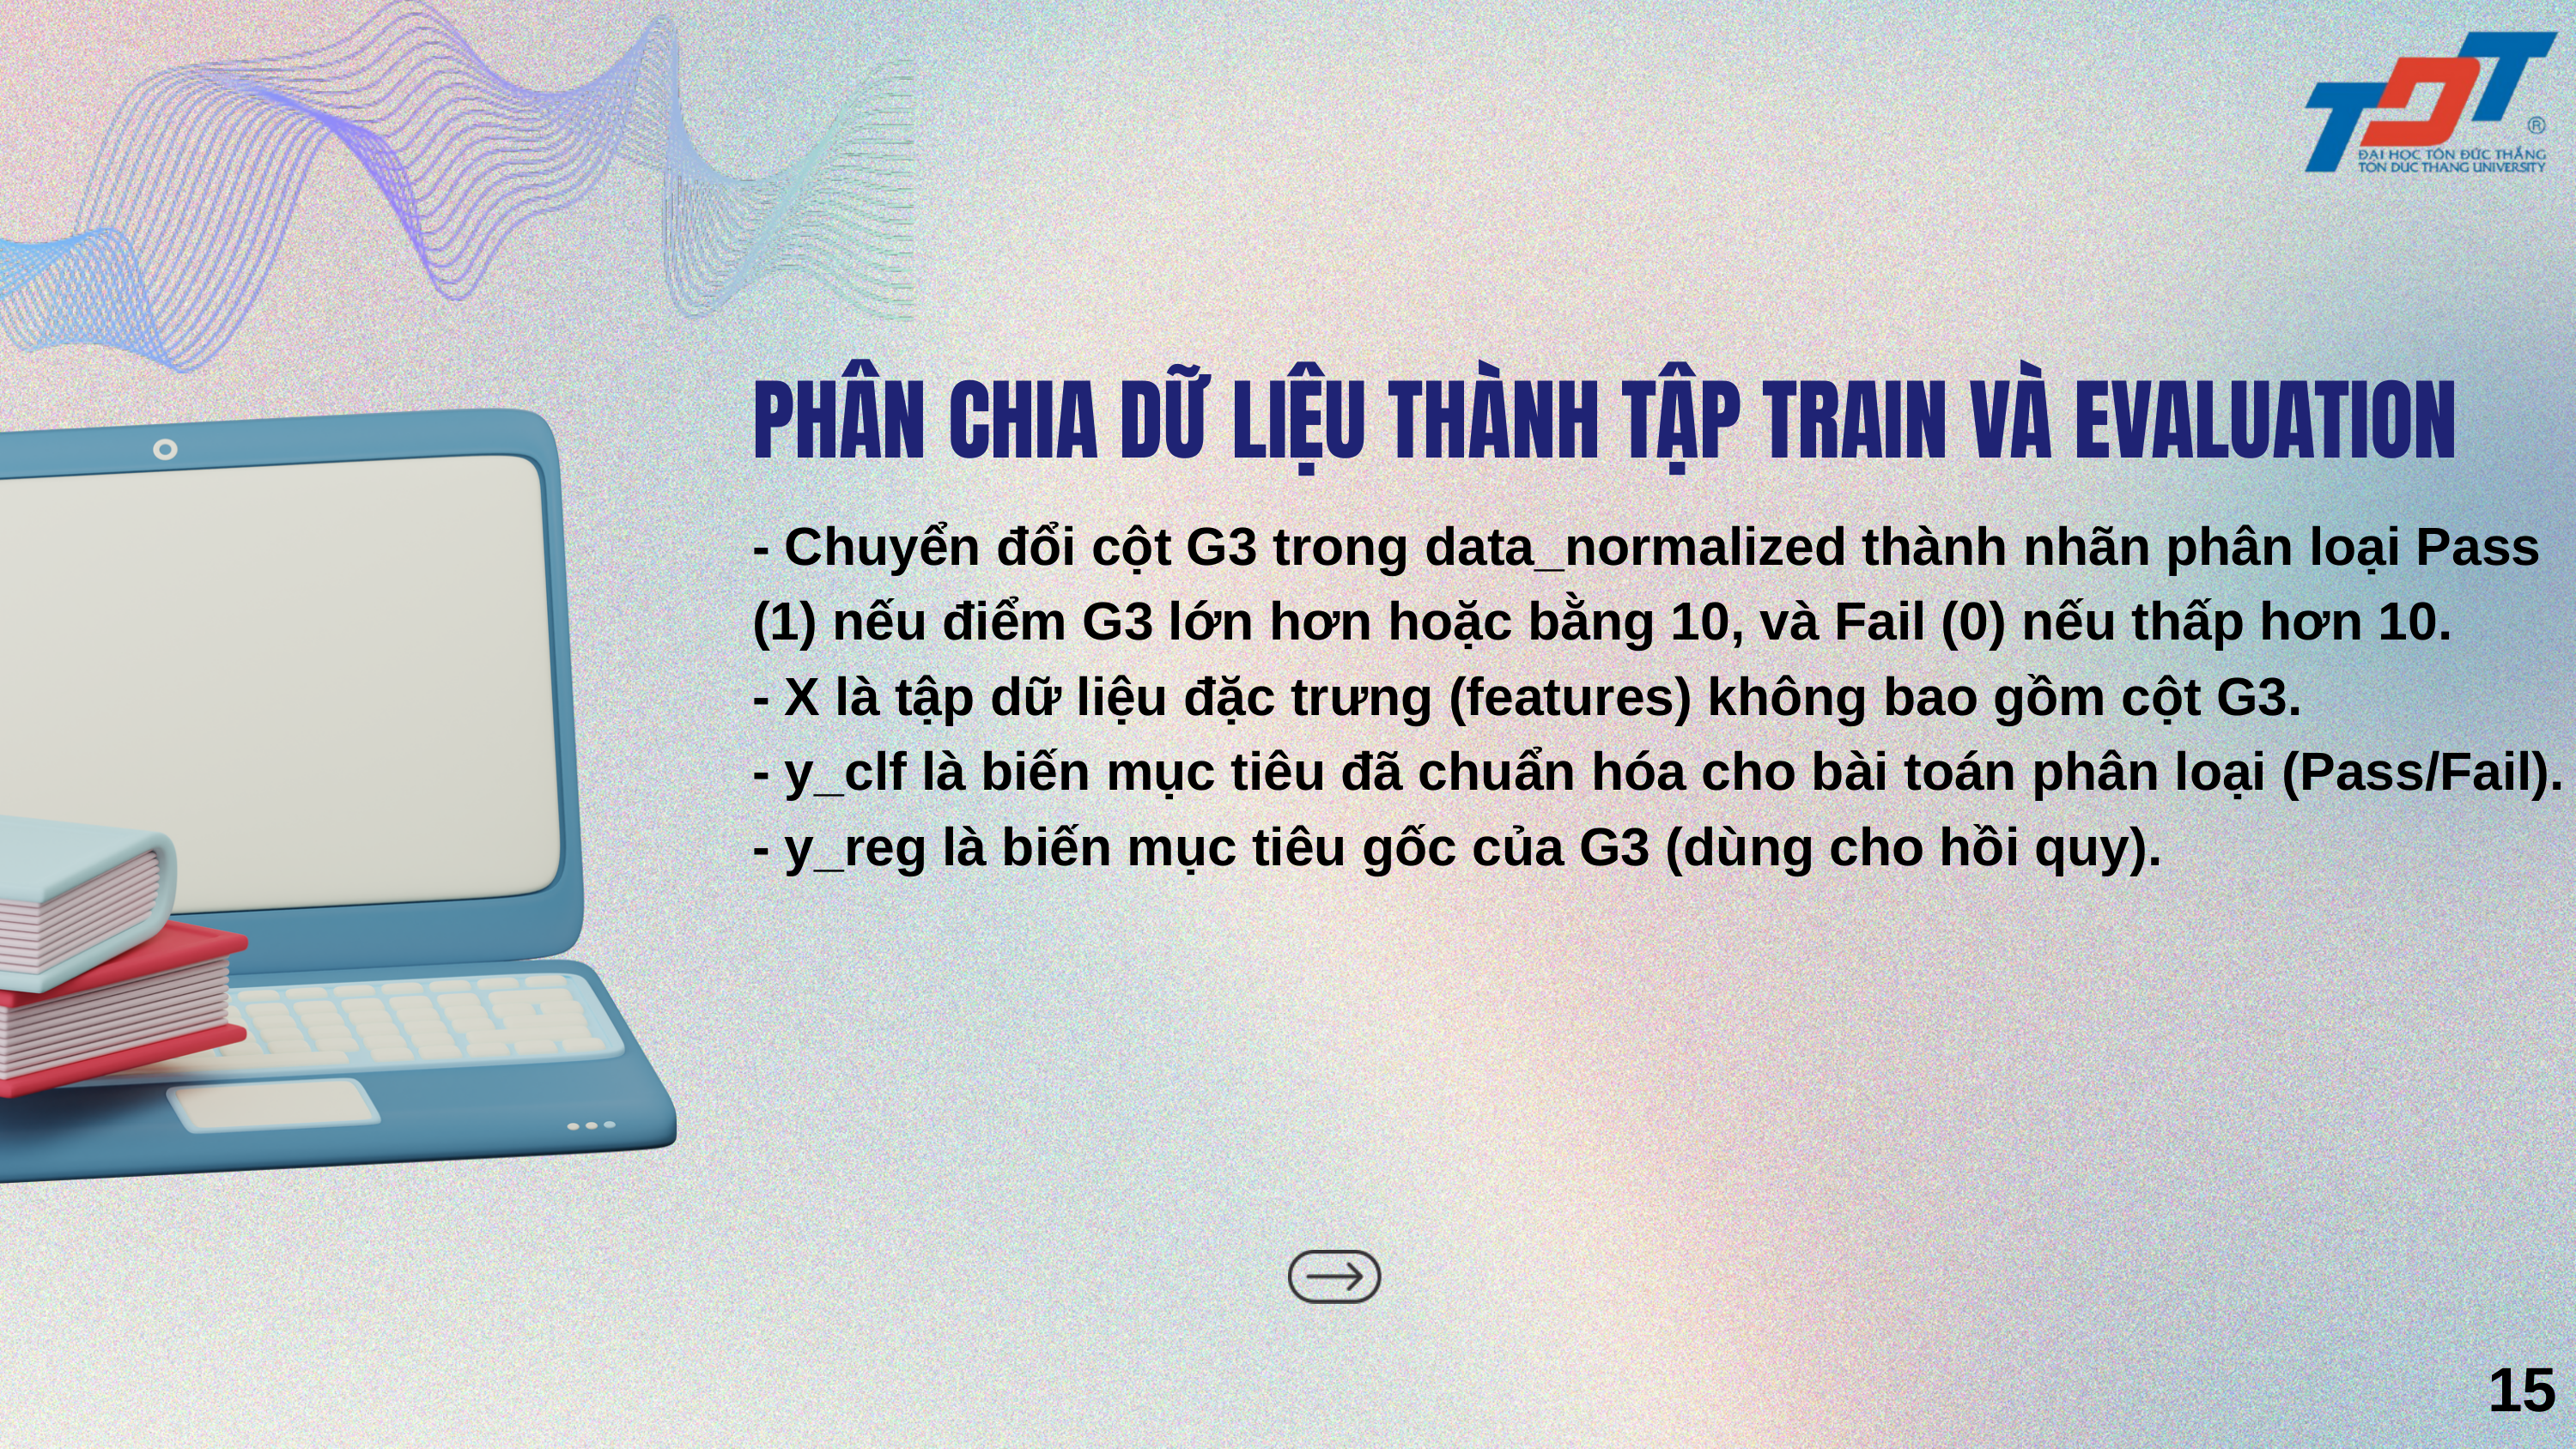

PHÂN CHIA DỮ LIỆU THÀNH TẬP TRAIN VÀ EVALUATION

- Chuyển đổi cột G3 trong data_normalized thành nhãn phân loại Pass (1) nếu điểm G3 lớn hơn hoặc bằng 10, và Fail (0) nếu thấp hơn 10.
- X là tập dữ liệu đặc trưng (features) không bao gồm cột G3.
- y_clf là biến mục tiêu đã chuẩn hóa cho bài toán phân loại (Pass/Fail).
- y_reg là biến mục tiêu gốc của G3 (dùng cho hồi quy).

15